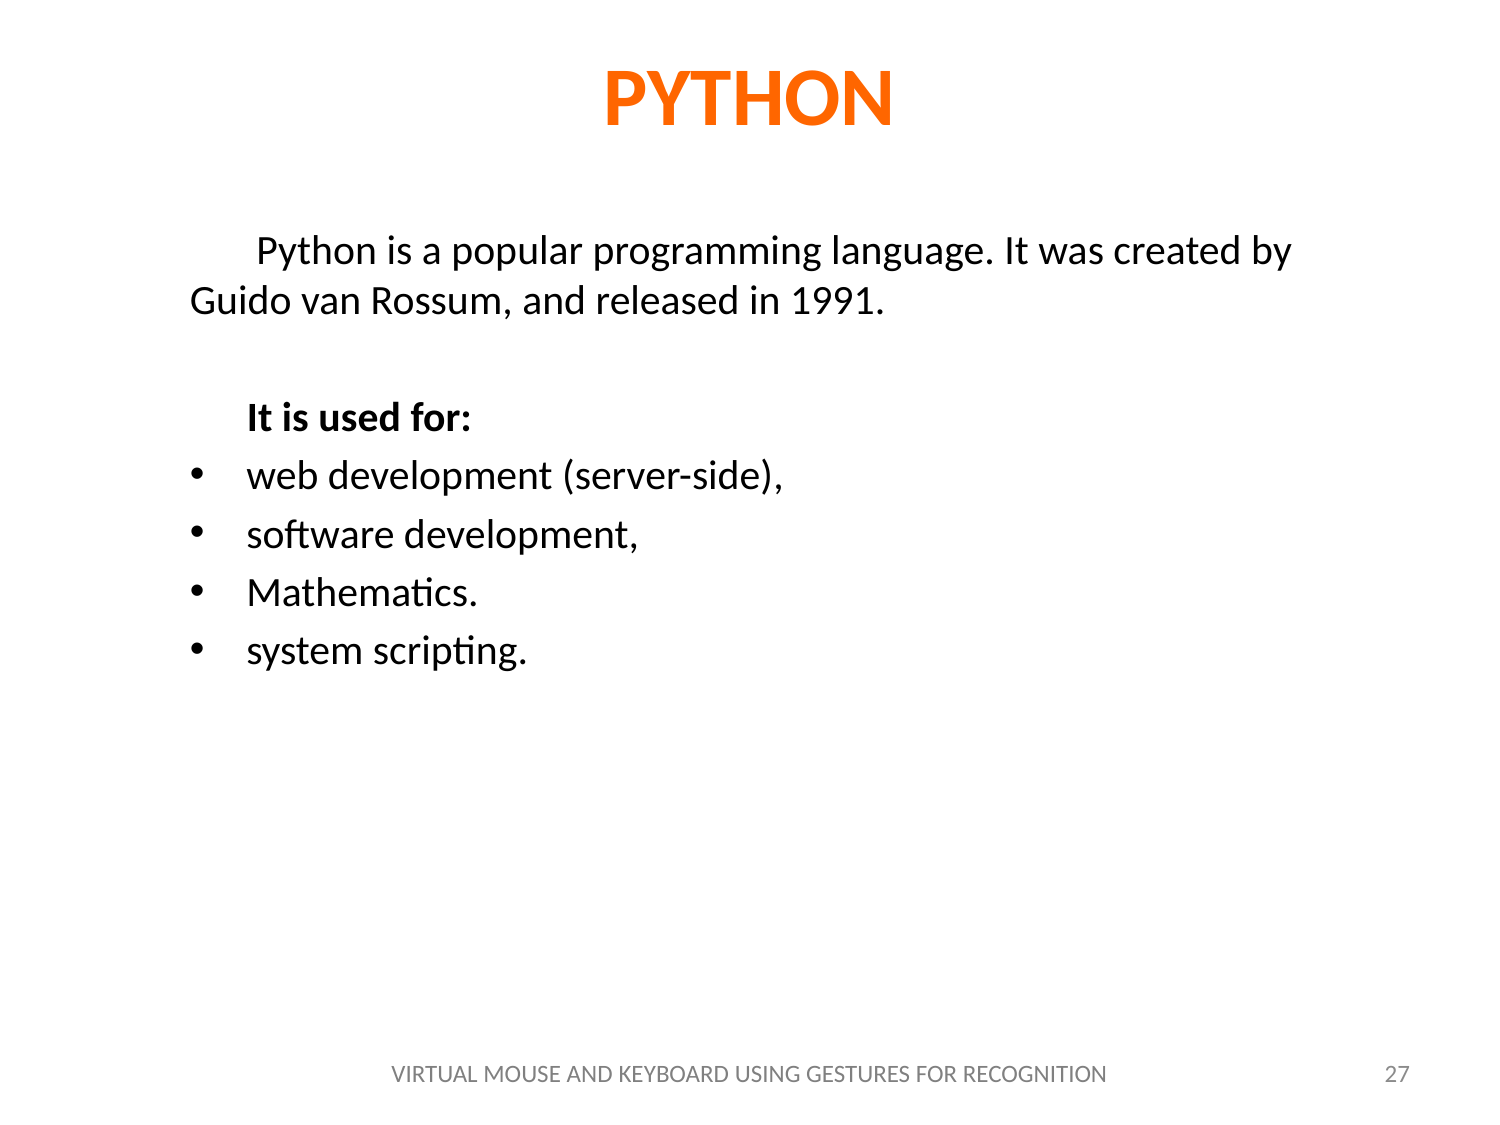

# PYTHON
       Python is a popular programming language. It was created by Guido van Rossum, and released in 1991.

      It is used for:
web development (server-side),
software development,
Mathematics.
system scripting.
VIRTUAL MOUSE AND KEYBOARD USING GESTURES FOR RECOGNITION
27